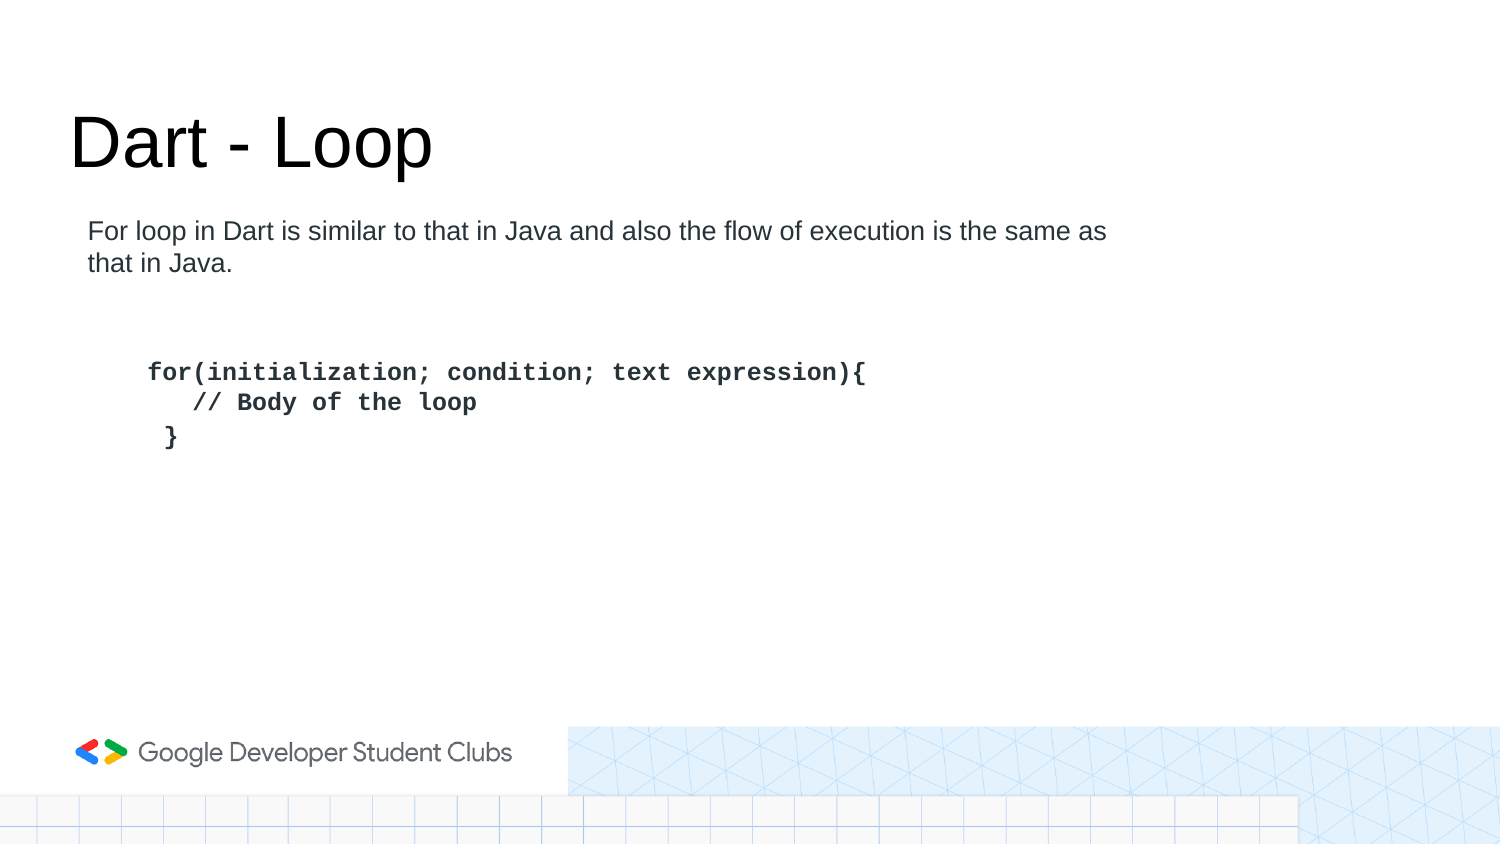

# Dart - Loop

For loop in Dart is similar to that in Java and also the flow of execution is the same as that in Java.
 for(initialization; condition; text expression){
    // Body of the loop
}